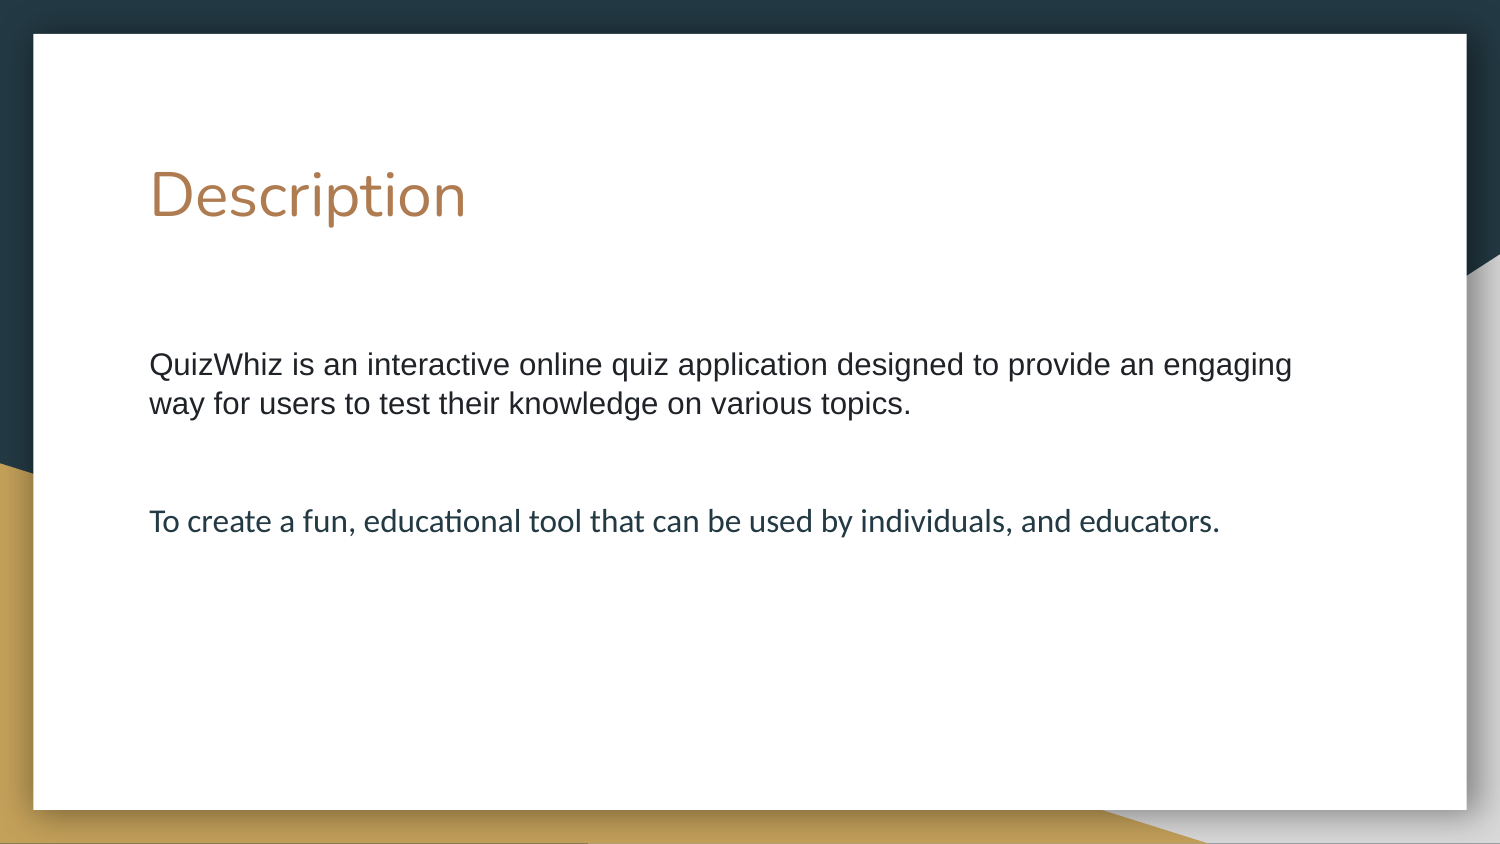

# Description
QuizWhiz is an interactive online quiz application designed to provide an engaging way for users to test their knowledge on various topics.

To create a fun, educational tool that can be used by individuals, and educators.